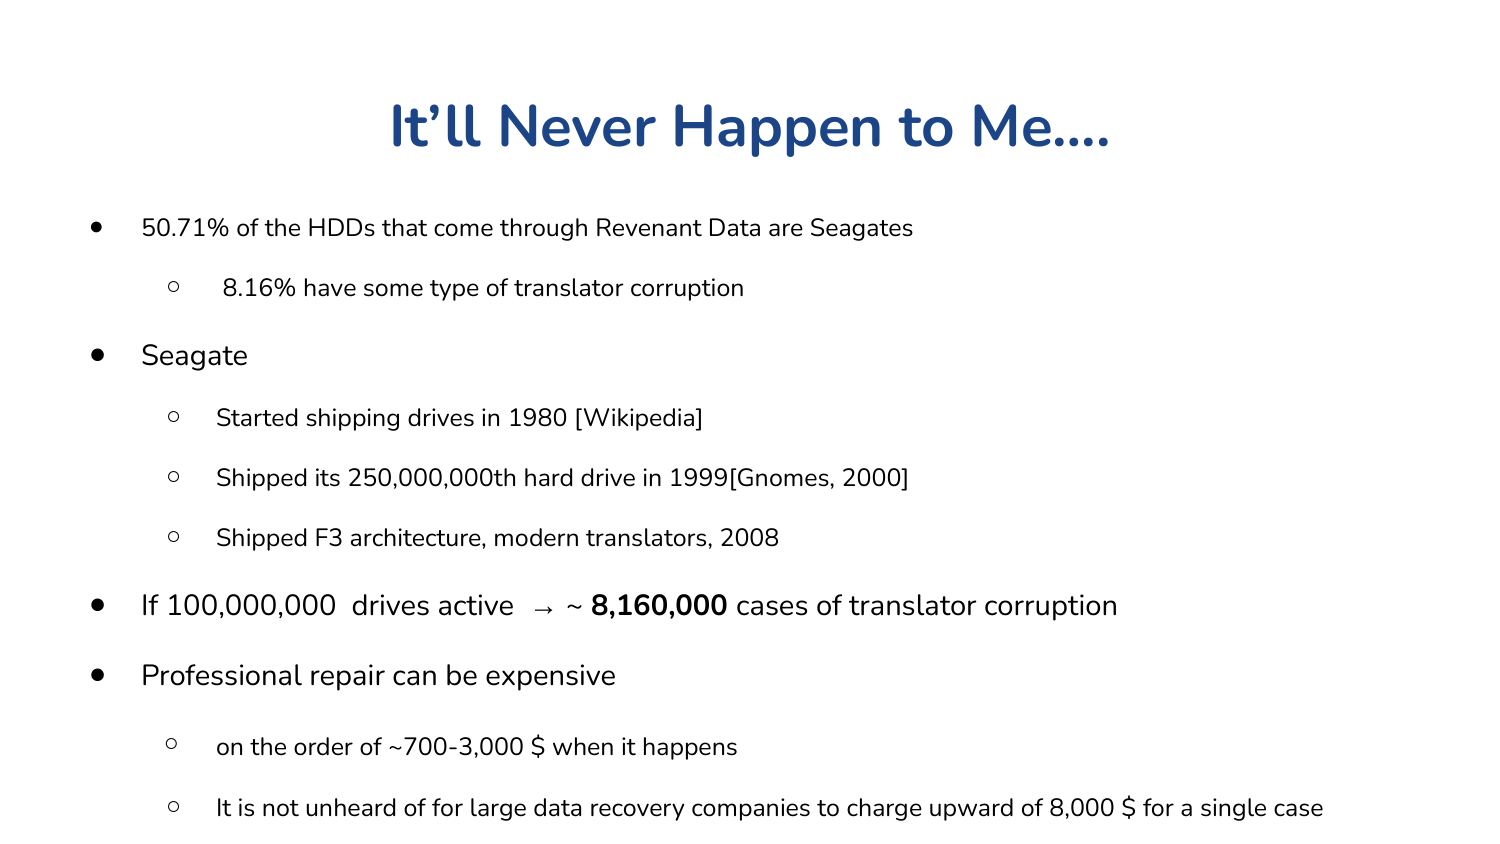

# It’ll Never Happen to Me….
50.71% of the HDDs that come through Revenant Data are Seagates
 8.16% have some type of translator corruption
Seagate
Started shipping drives in 1980 [Wikipedia]
Shipped its 250,000,000th hard drive in 1999[Gnomes, 2000]
Shipped F3 architecture, modern translators, 2008
If 100,000,000  drives active  → ~ 8,160,000 cases of translator corruption
Professional repair can be expensive
on the order of ~700-3,000 $ when it happens
It is not unheard of for large data recovery companies to charge upward of 8,000 $ for a single case